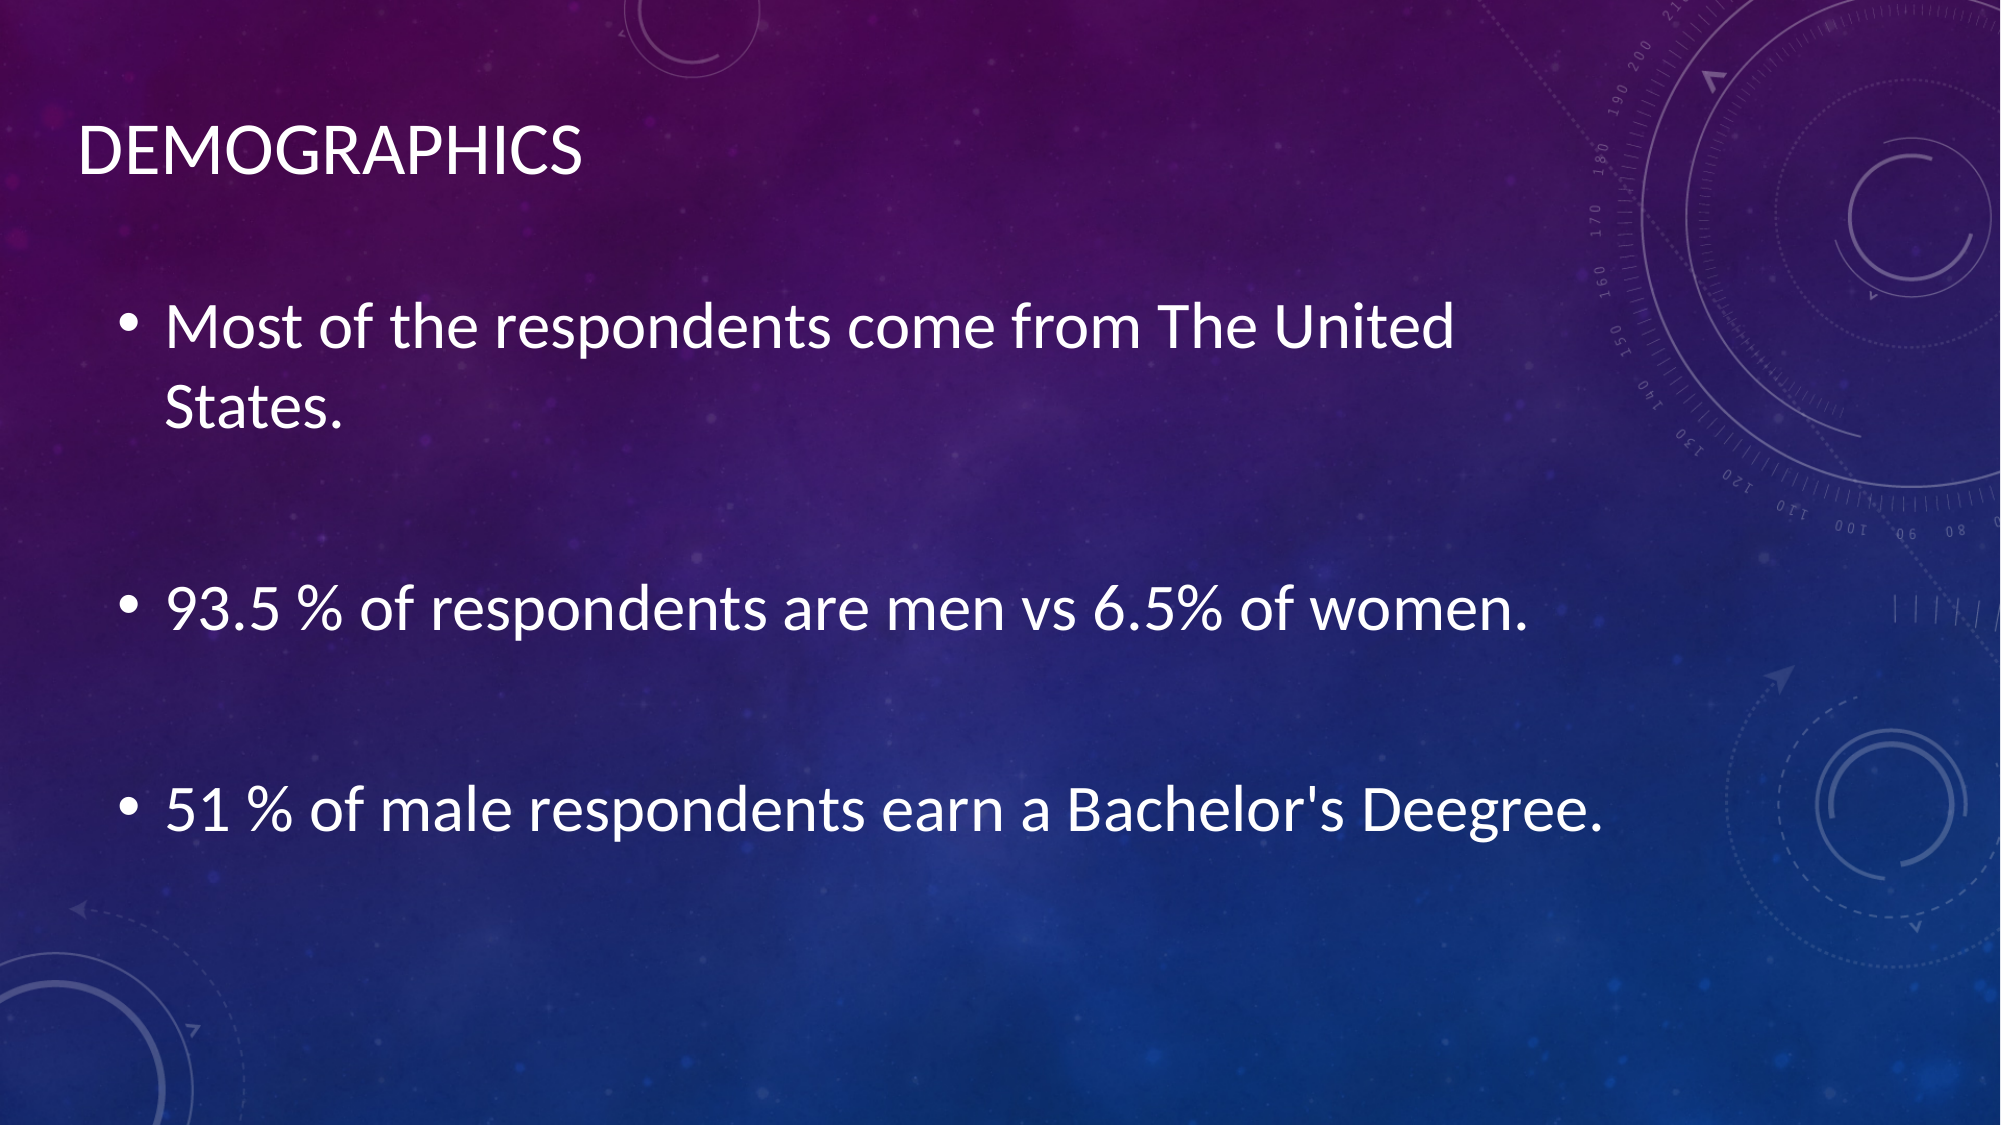

# Demographics
Most of the respondents come from The United States.

93.5 % of respondents are men vs 6.5% of women.

51 % of male respondents earn a Bachelor's Deegree.